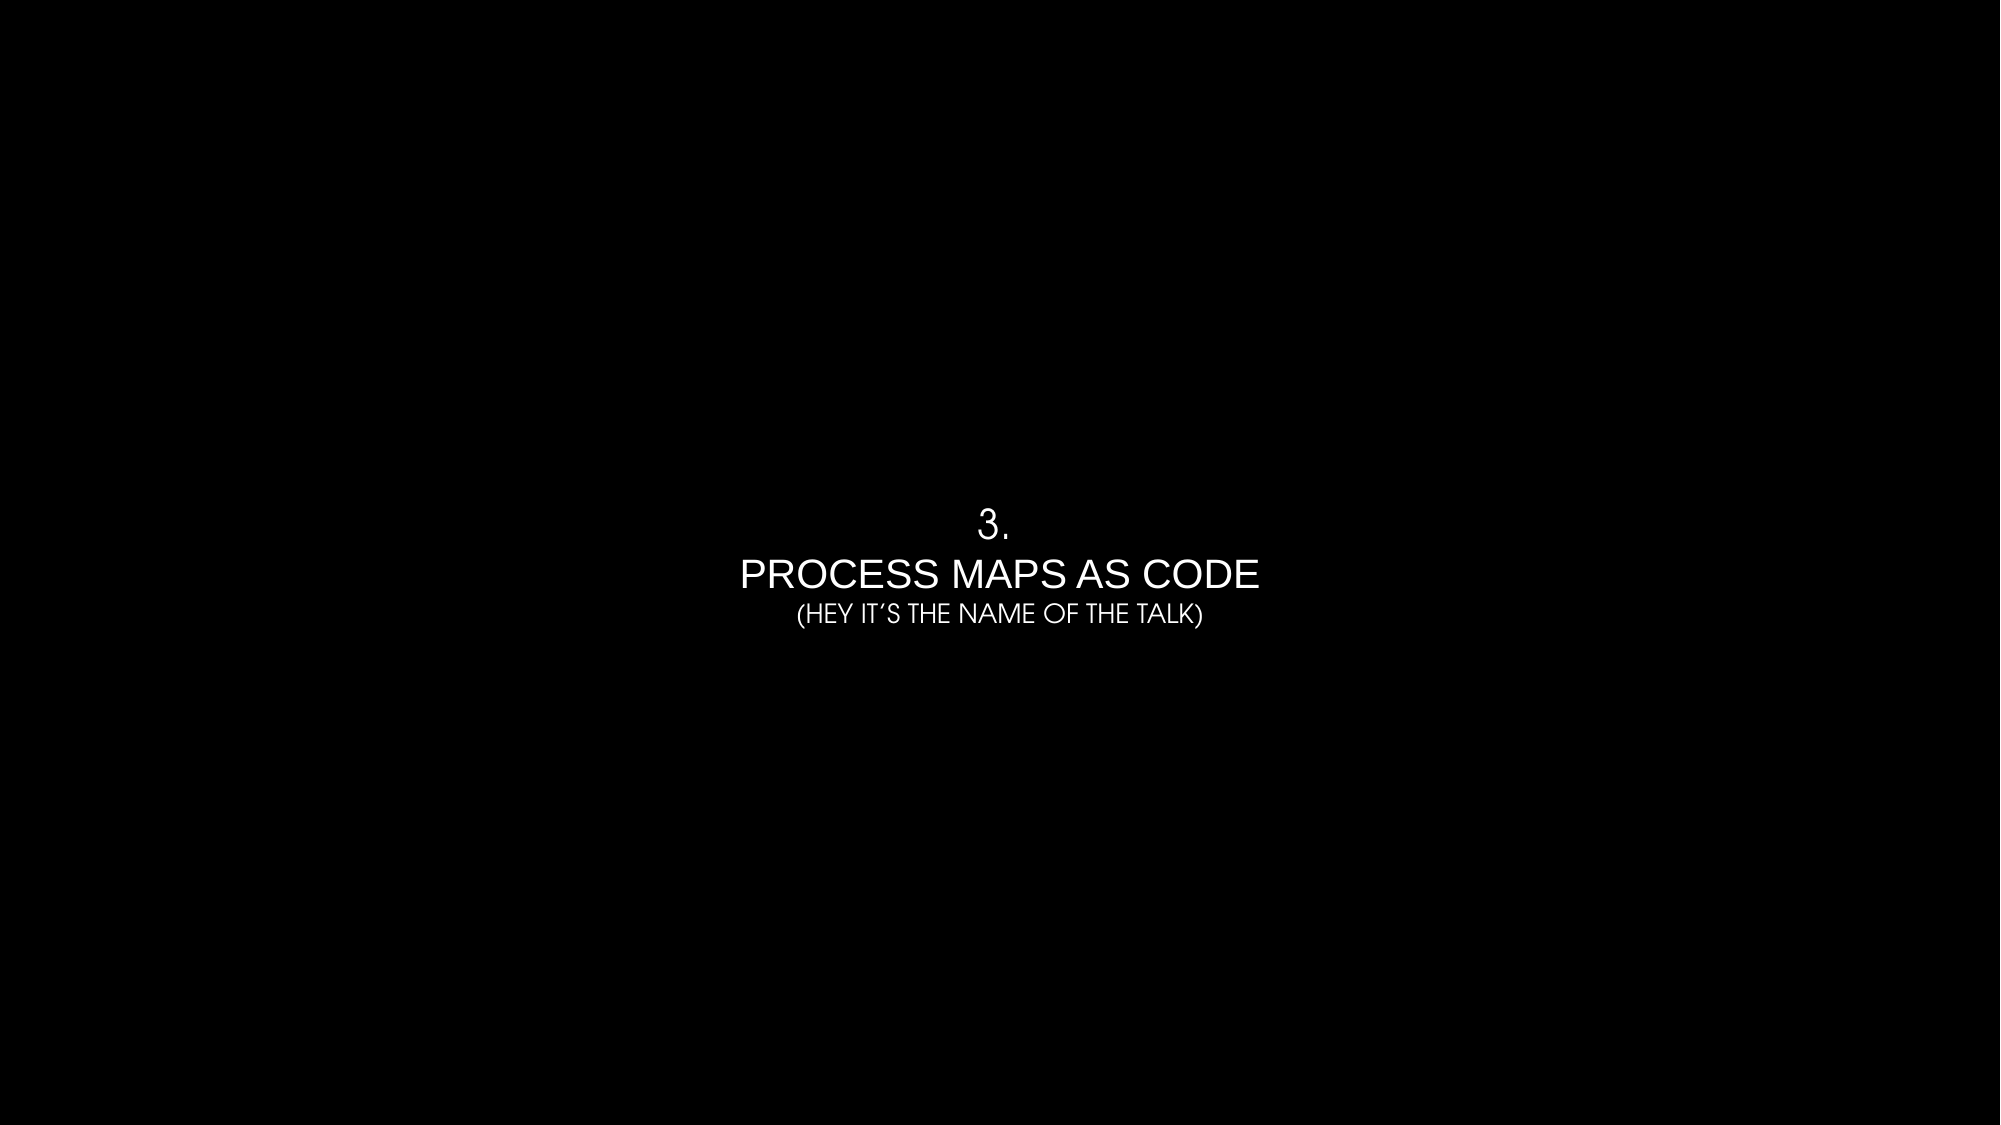

# 3. Process Maps As Code (hey it’s the name of the talk)